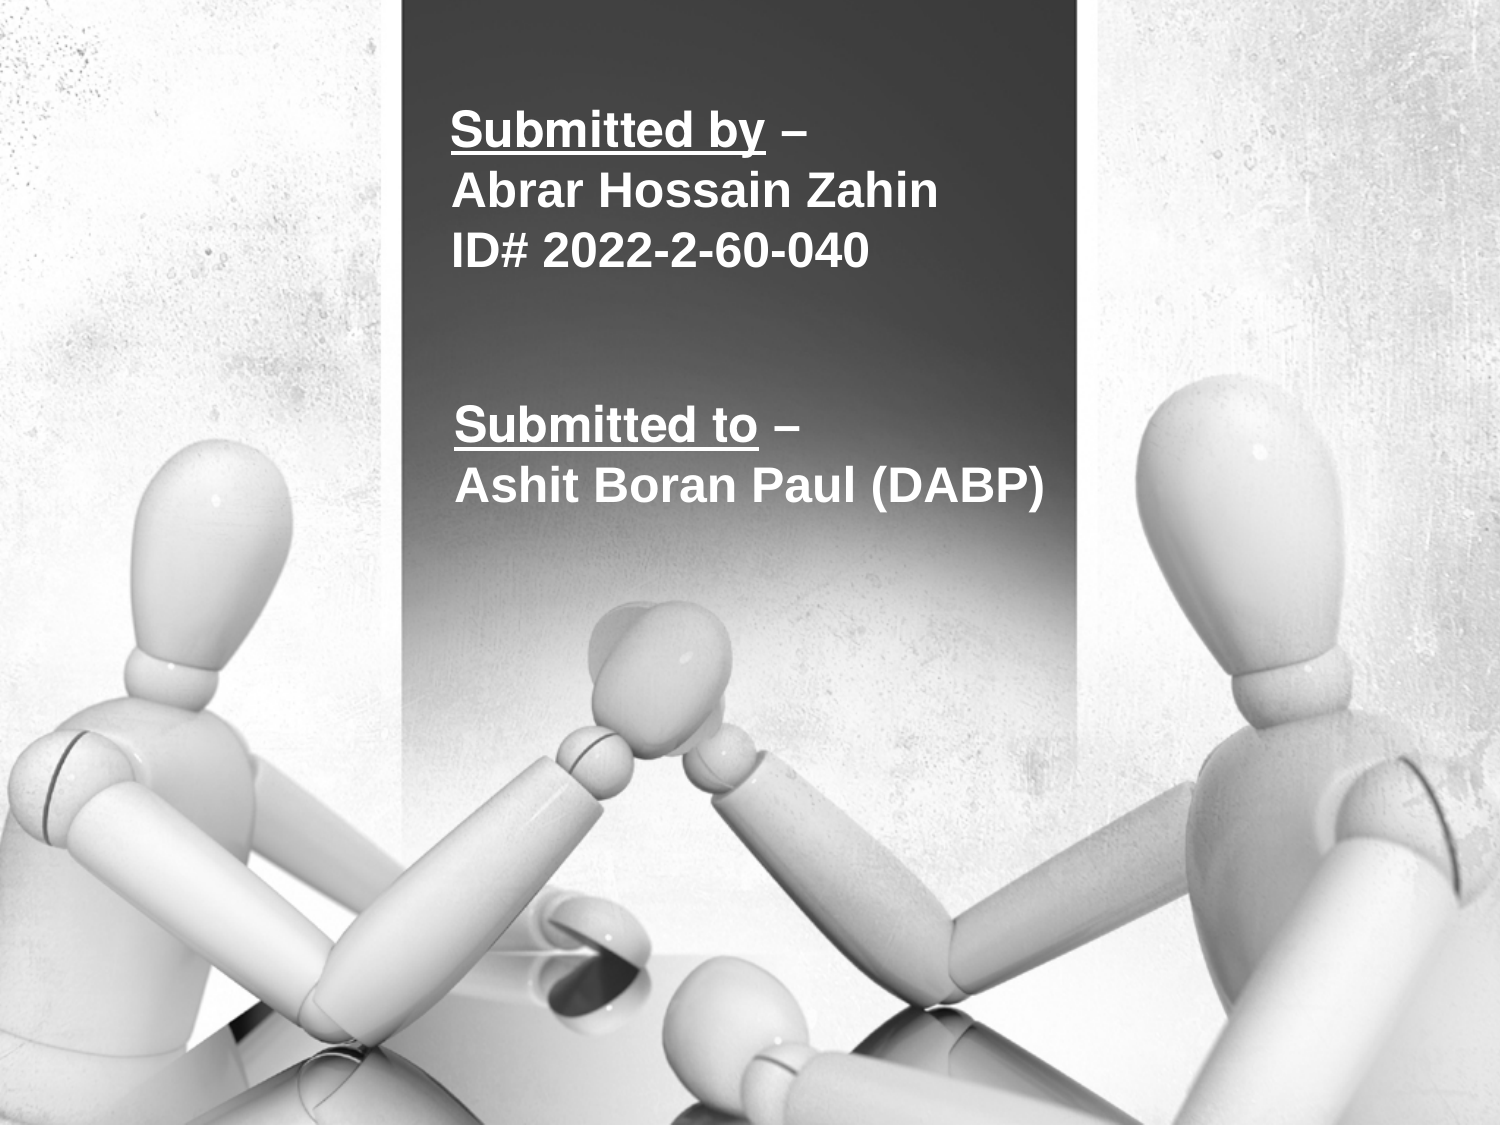

Submitted by –
Abrar Hossain Zahin
ID# 2022-2-60-040
Submitted to –
Ashit Boran Paul (DABP)